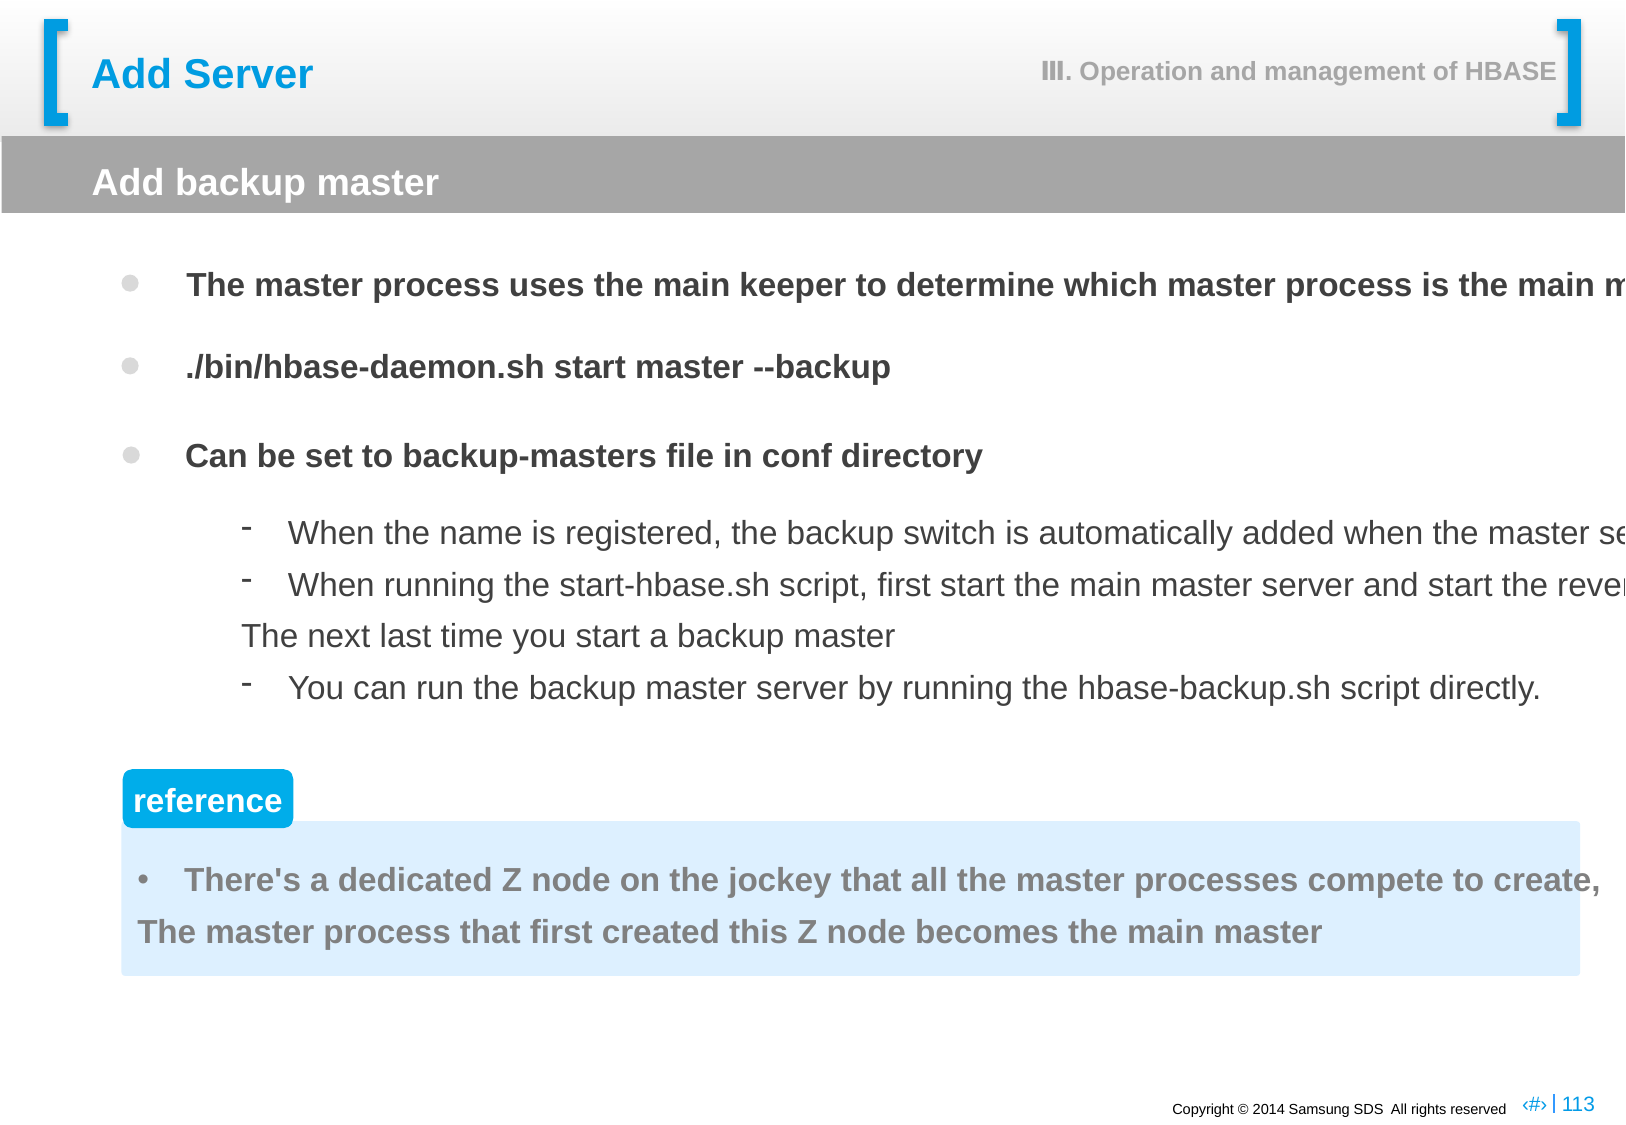

Ⅲ. Operation and management of HBASE
# Add Server

Add backup master
The master process uses the main keeper to determine which master process is the main master.

./bin/hbase-daemon.sh start master --backup

Can be set to backup-masters file in conf directory

When the name is registered, the backup switch is automatically added when the master server process is started
When running the start-hbase.sh script, first start the main master server and start the reversion server
The next last time you start a backup master
You can run the backup master server by running the hbase-backup.sh script directly.
reference
There's a dedicated Z node on the jockey that all the master processes compete to create,
The master process that first created this Z node becomes the main master